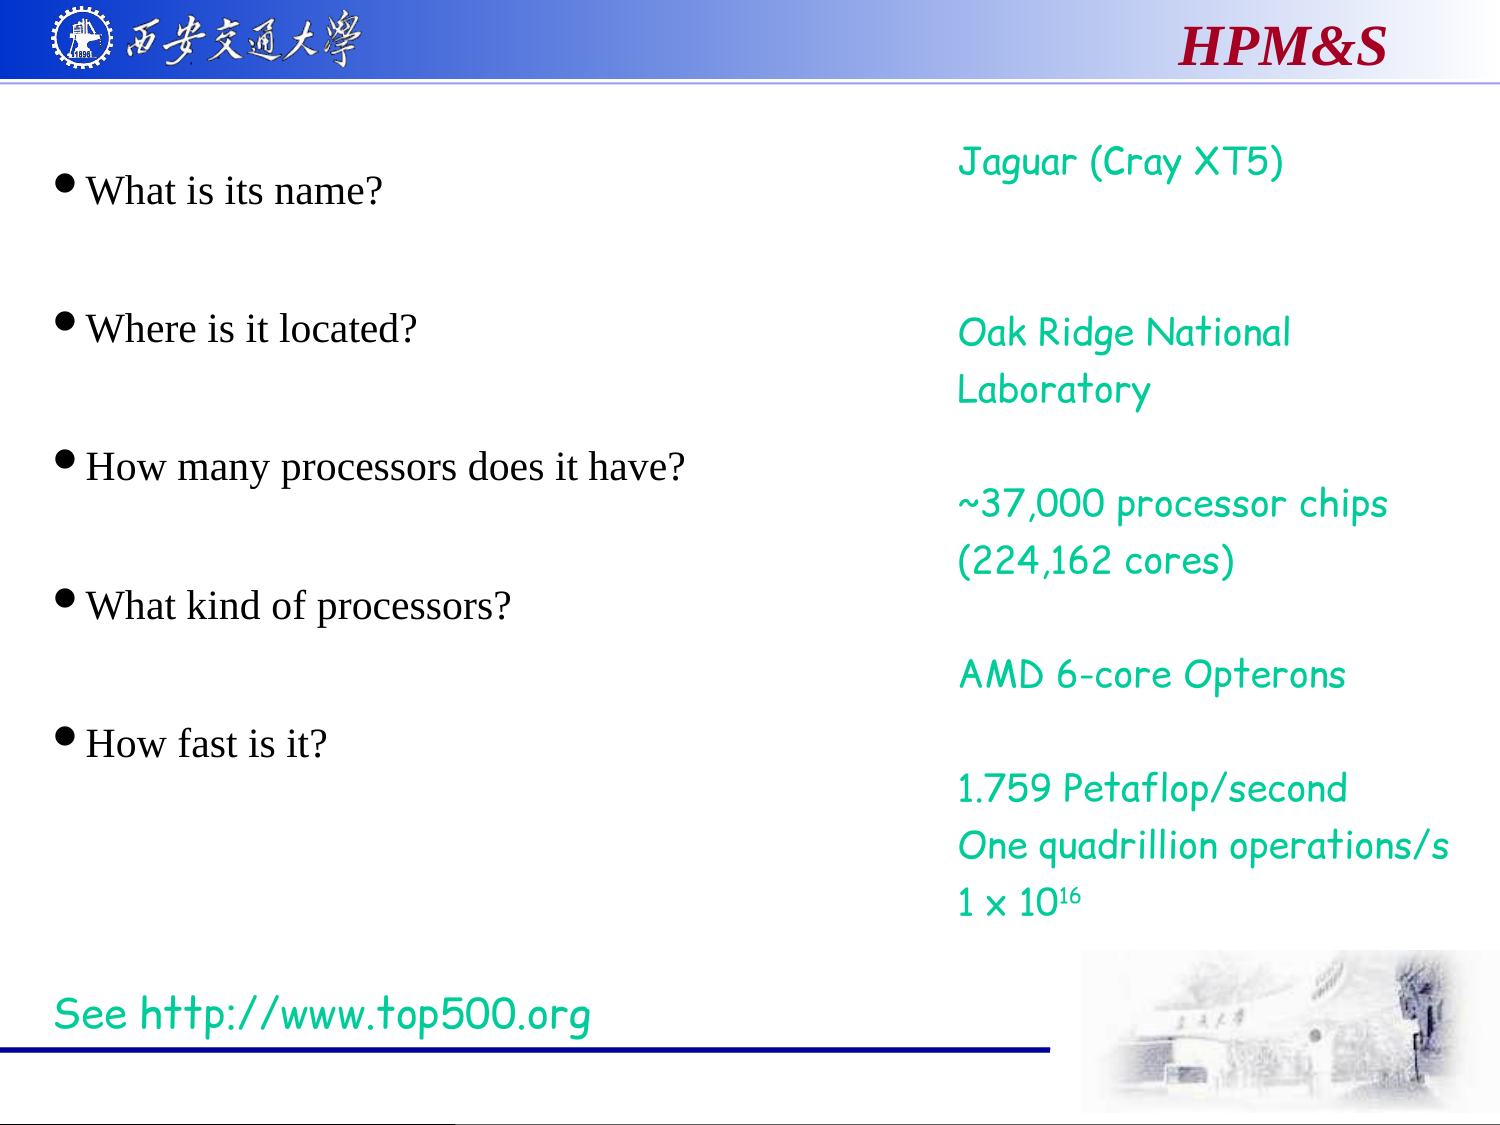

Jaguar (Cray XT5)

Oak Ridge National
Laboratory

~37,000 processor chips
(224,162 cores)

AMD 6-core Opterons

1.759 Petaflop/second
One quadrillion operations/s
1 x 1016
What is its name?
Where is it located?
How many processors does it have?
What kind of processors?
How fast is it?
See http://www.top500.org